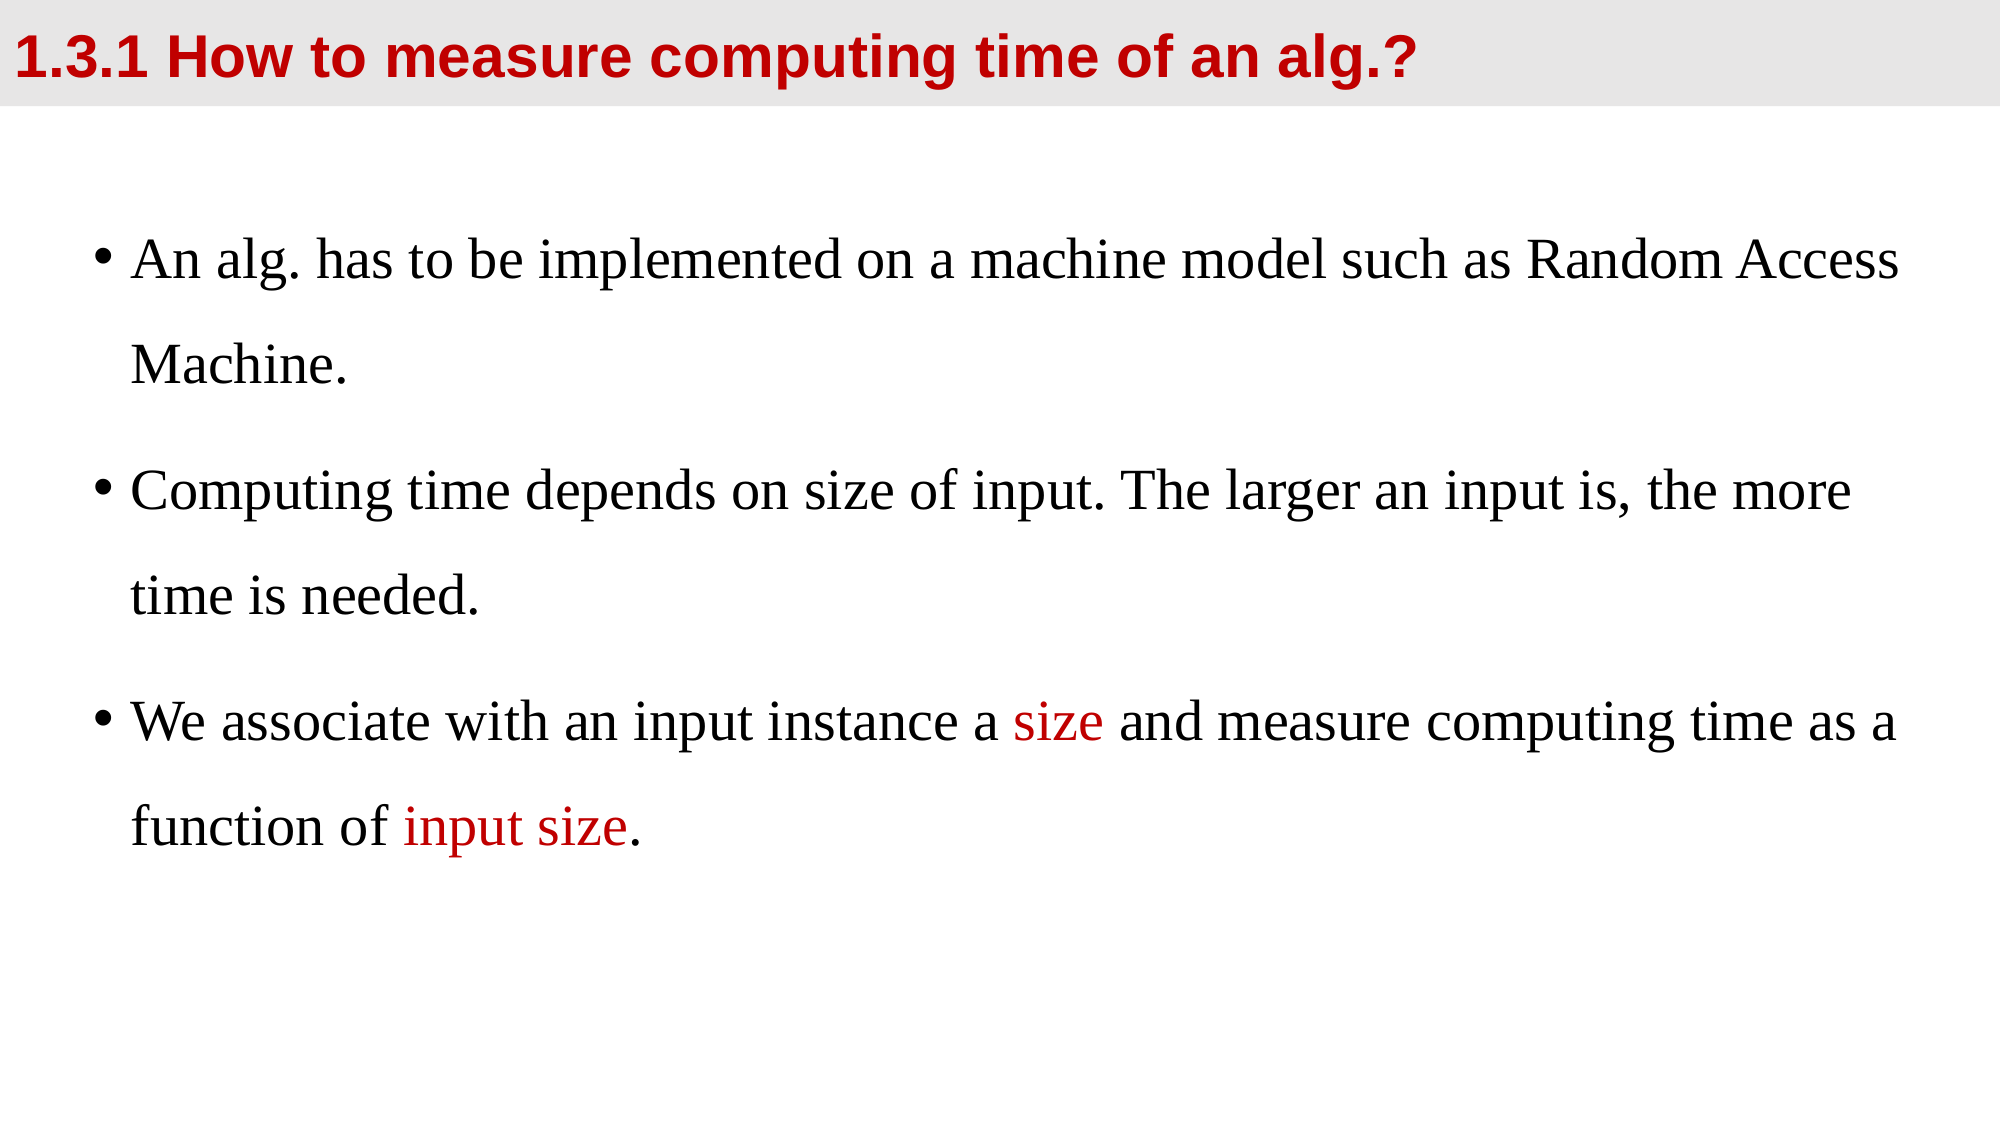

1.3.1 How to measure computing time of an alg.?
An alg. has to be implemented on a machine model such as Random Access Machine.
Computing time depends on size of input. The larger an input is, the more time is needed.
We associate with an input instance a size and measure computing time as a function of input size.